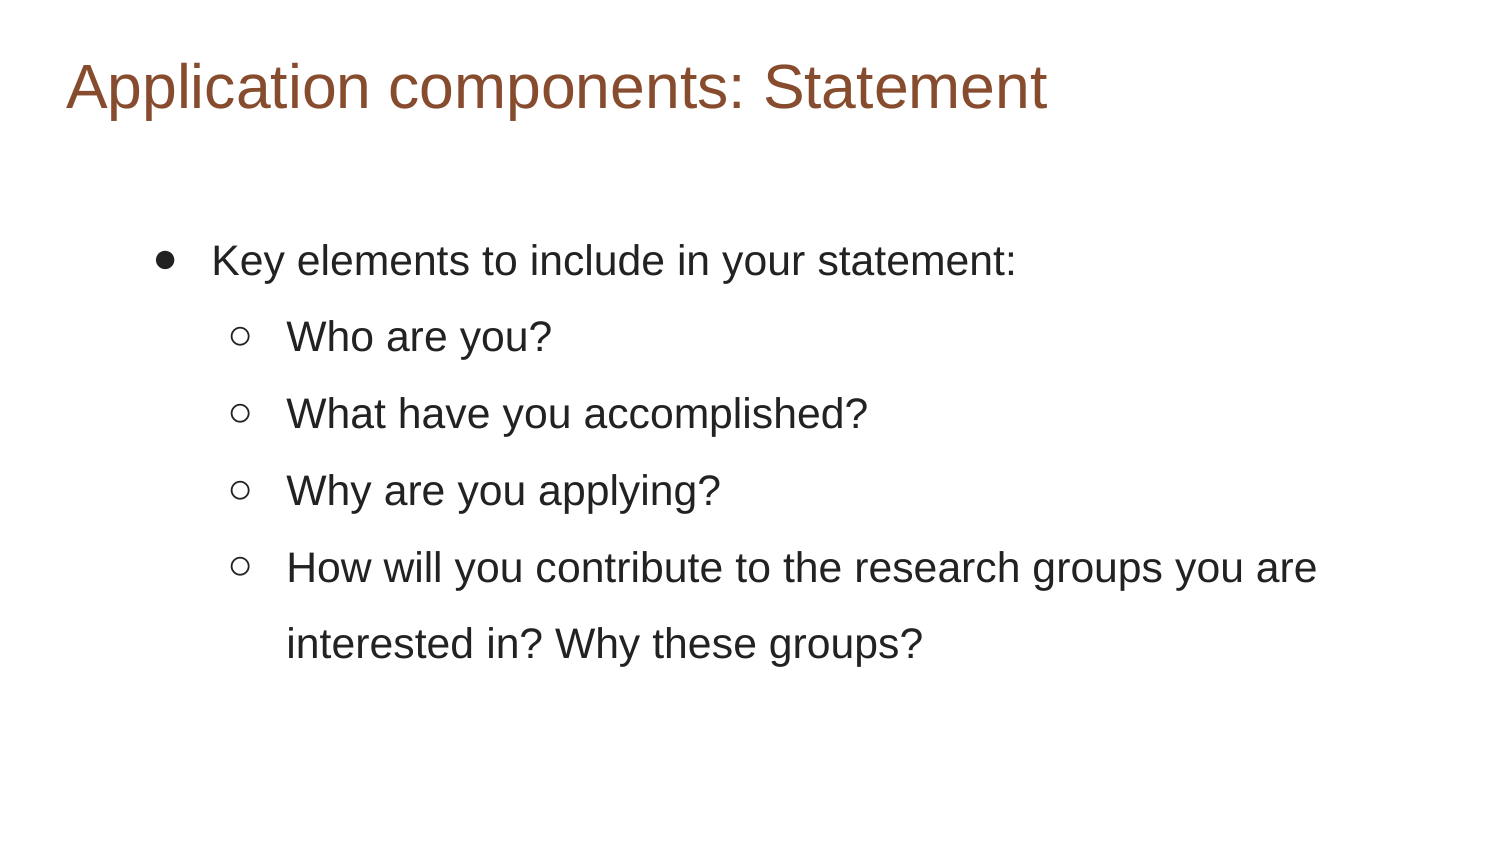

# Application components: Statement
Key elements to include in your statement:
Who are you?
What have you accomplished?
Why are you applying?
How will you contribute to the research groups you are interested in? Why these groups?